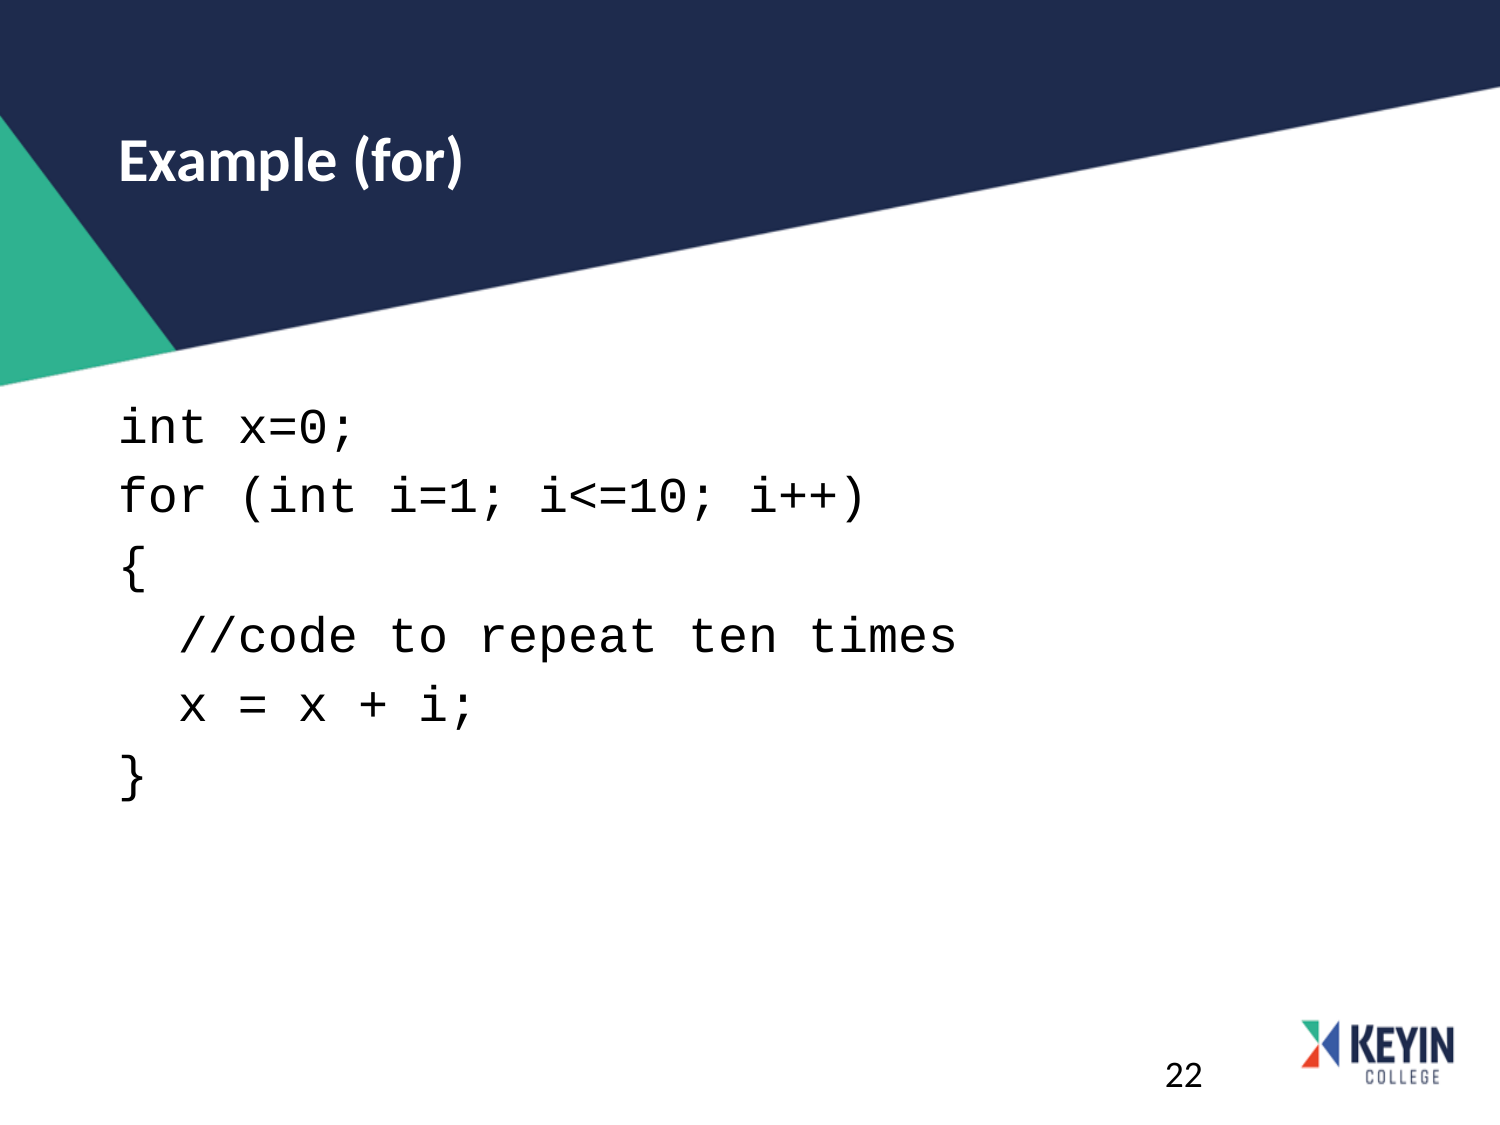

# Example (for)
int x=0;
for (int i=1; i<=10; i++)
{
  //code to repeat ten times
  x = x + i;
}

22